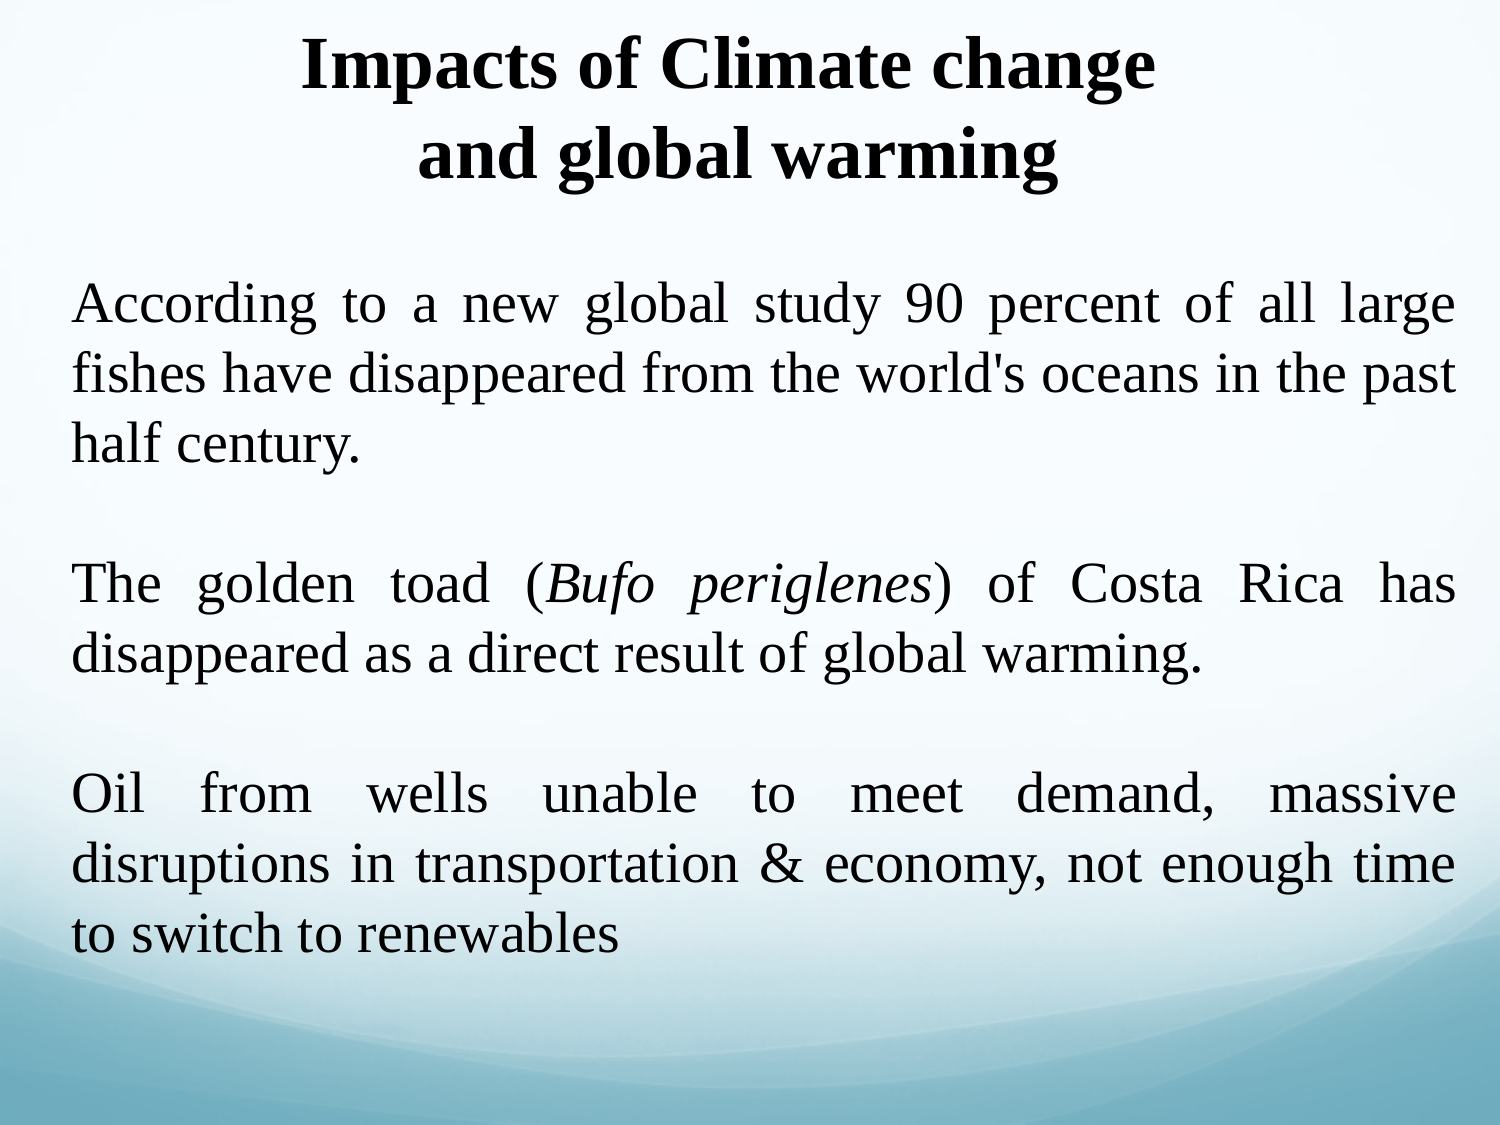

Impacts of Climate change
and global warming
According to a new global study 90 percent of all large fishes have disappeared from the world's oceans in the past half century.

The golden toad (Bufo periglenes) of Costa Rica has disappeared as a direct result of global warming.

Oil from wells unable to meet demand, massive disruptions in transportation & economy, not enough time to switch to renewables